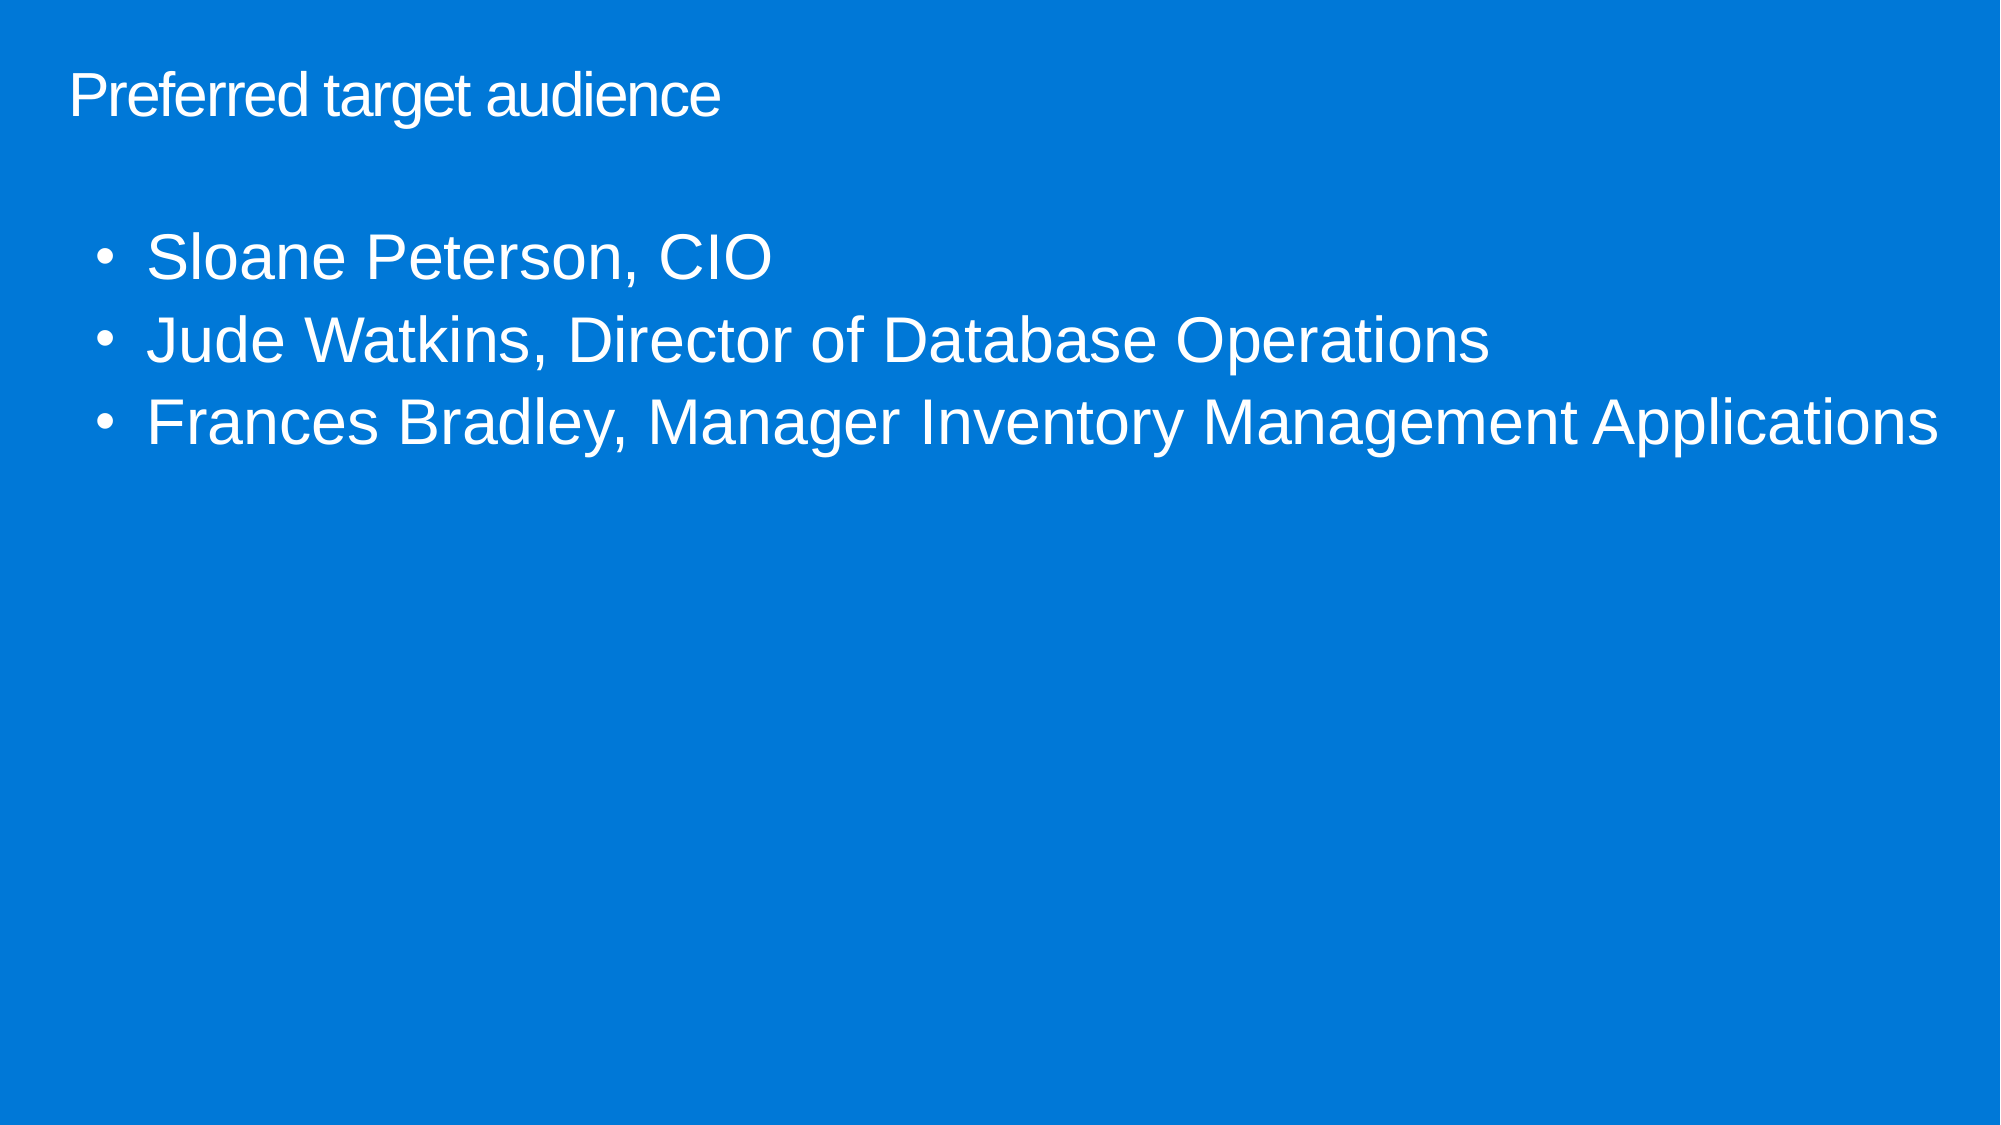

# Preferred target audience
Sloane Peterson, CIO
Jude Watkins, Director of Database Operations
Frances Bradley, Manager Inventory Management Applications